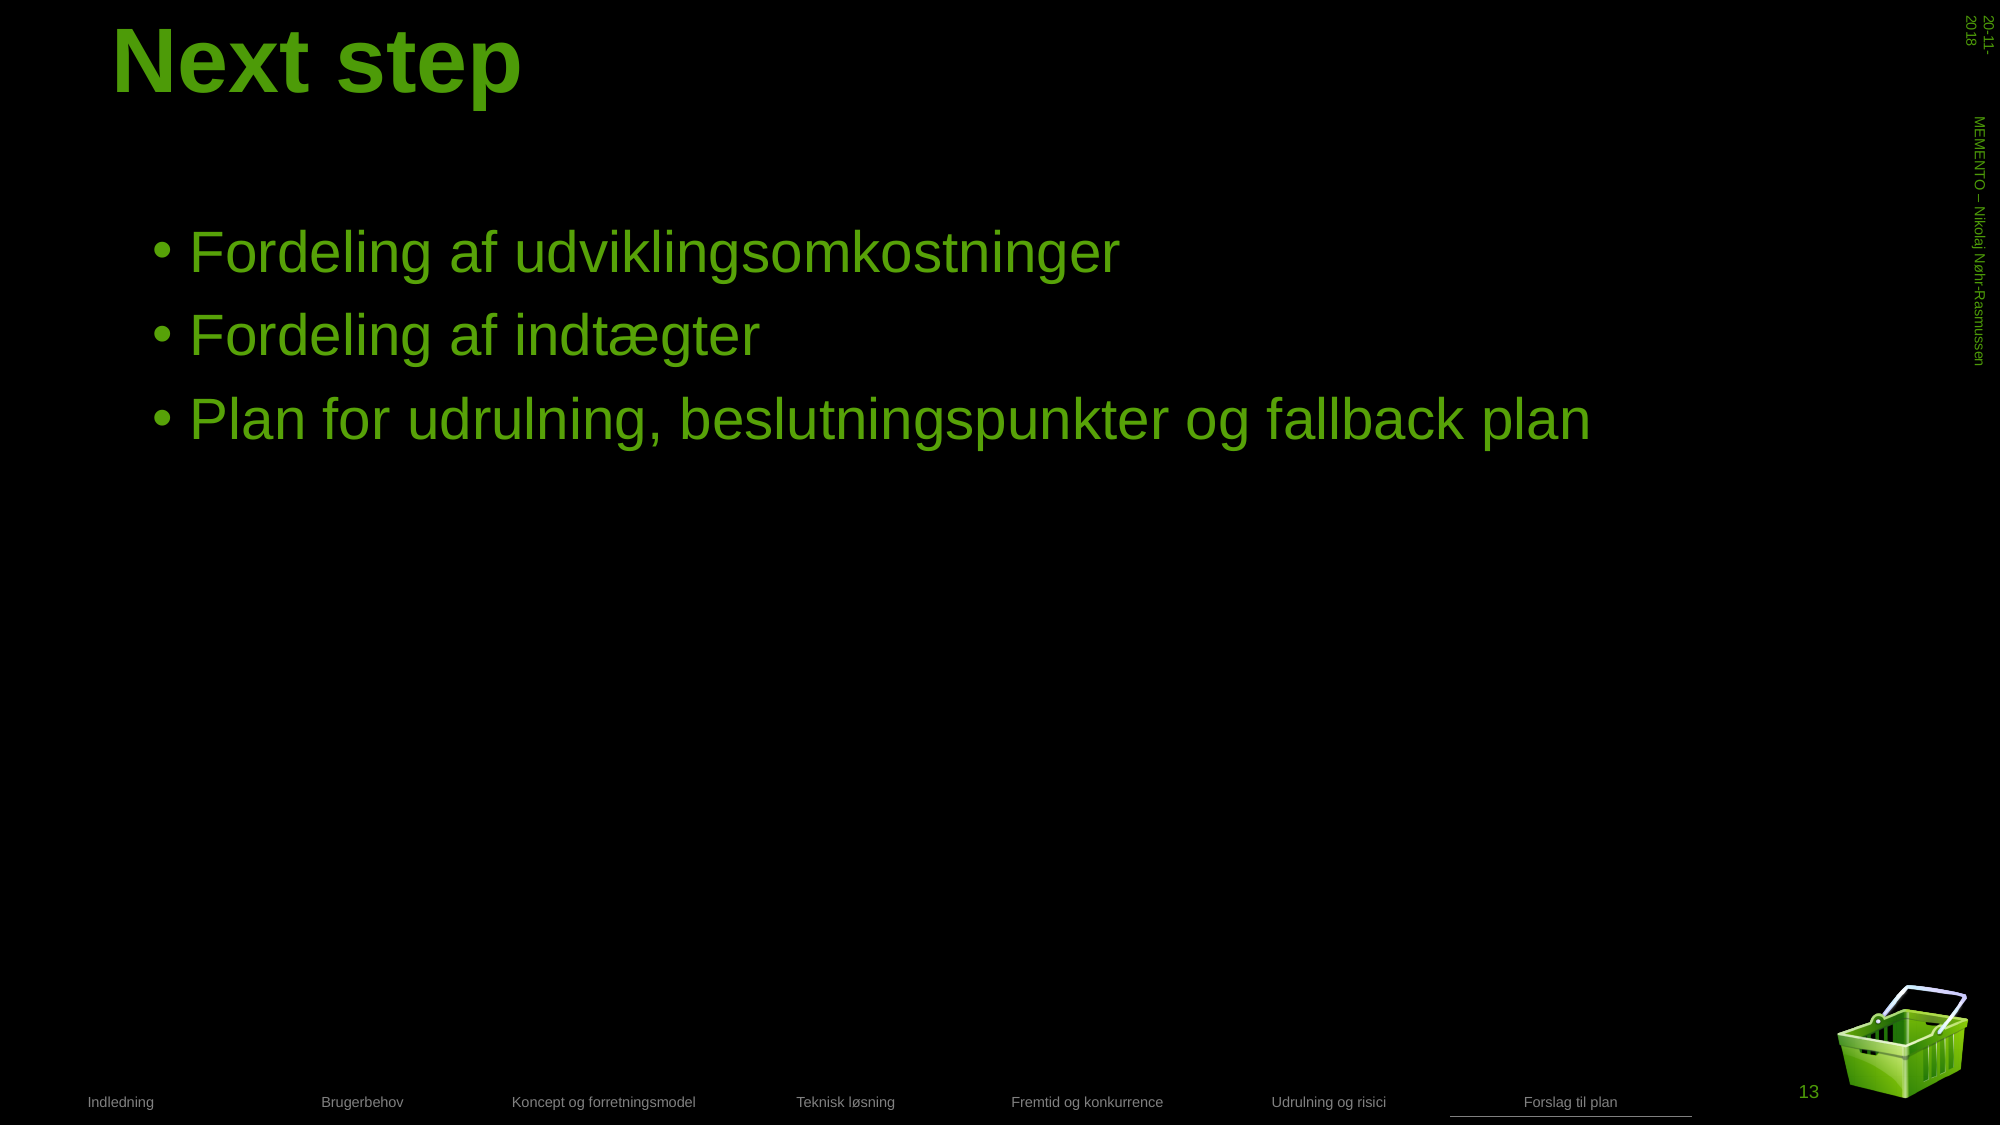

# Next step
20-11-2018
Fordeling af udviklingsomkostninger
Fordeling af indtægter
Plan for udrulning, beslutningspunkter og fallback plan
MEMENTO – Nikolaj Nøhr-Rasmussen
13